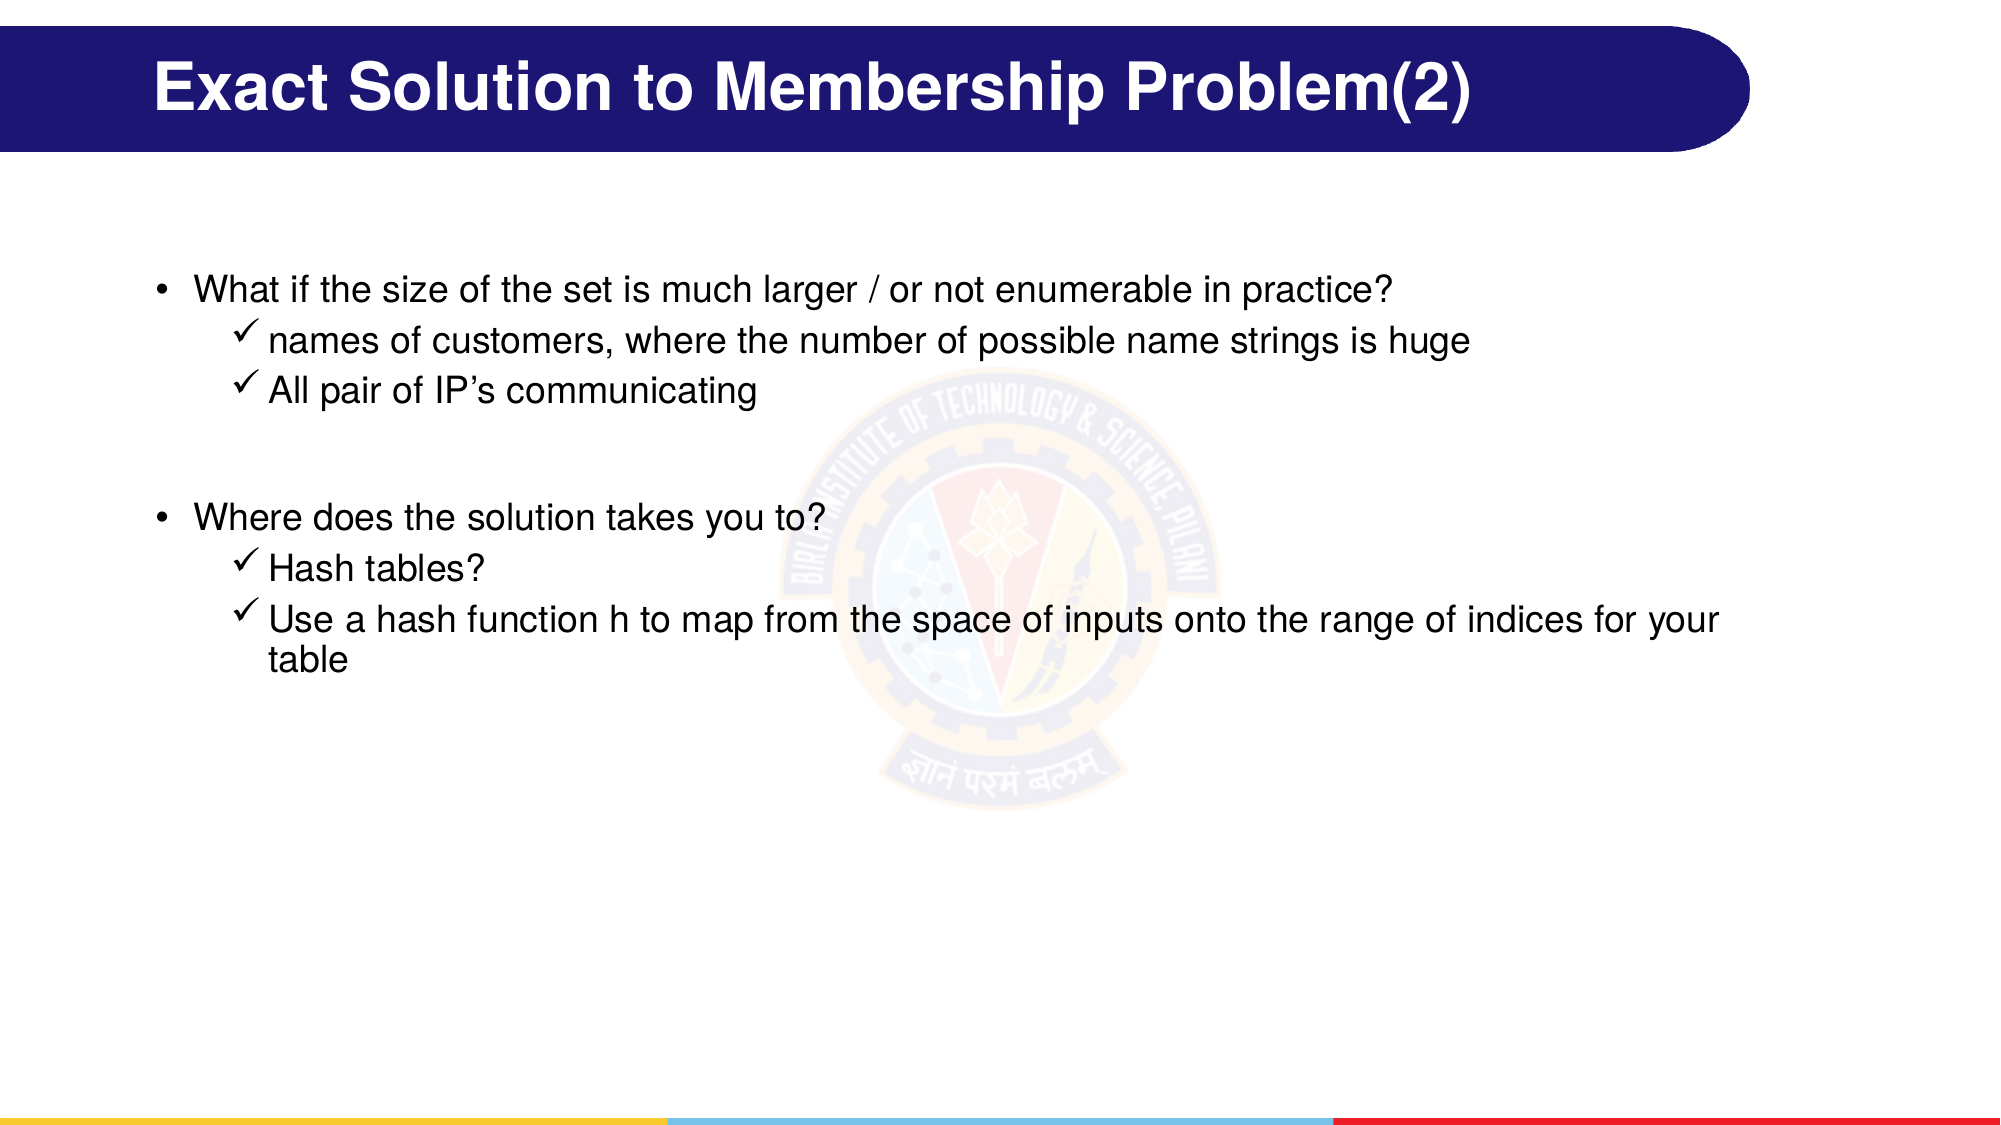

# Exact Solution to Membership Problem(2)

What if the size of the set is much larger / or not enumerable in practice?
names of customers, where the number of possible name strings is huge
All pair of IP’s communicating

Where does the solution takes you to?
Hash tables?
Use a hash function h to map from the space of inputs onto the range of indices for your table